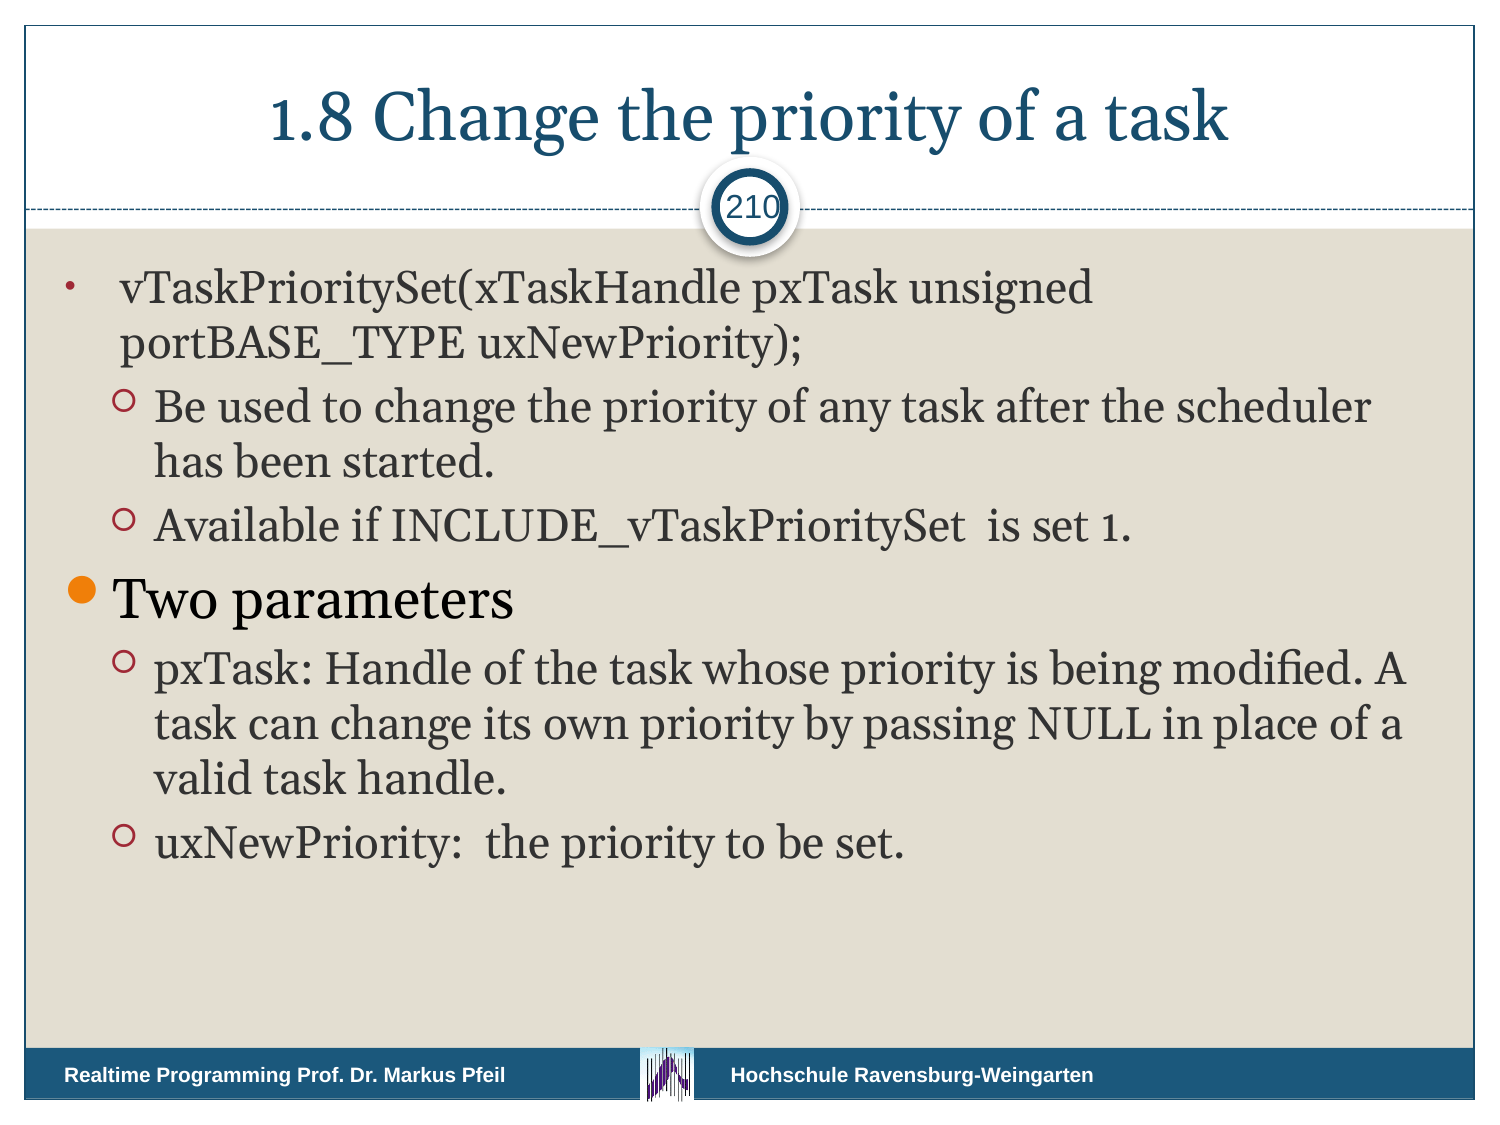

# 1.8 Change the priority of a task
210
vTaskPrioritySet(xTaskHandle pxTask unsigned portBASE_TYPE uxNewPriority);
Be used to change the priority of any task after the scheduler has been started.
Available if INCLUDE_vTaskPrioritySet  is set 1.
Two parameters
pxTask: Handle of the task whose priority is being modified. A task can change its own priority by passing NULL in place of a valid task handle.
uxNewPriority:  the priority to be set.

Realtime Programming Prof. Dr. Markus Pfeil